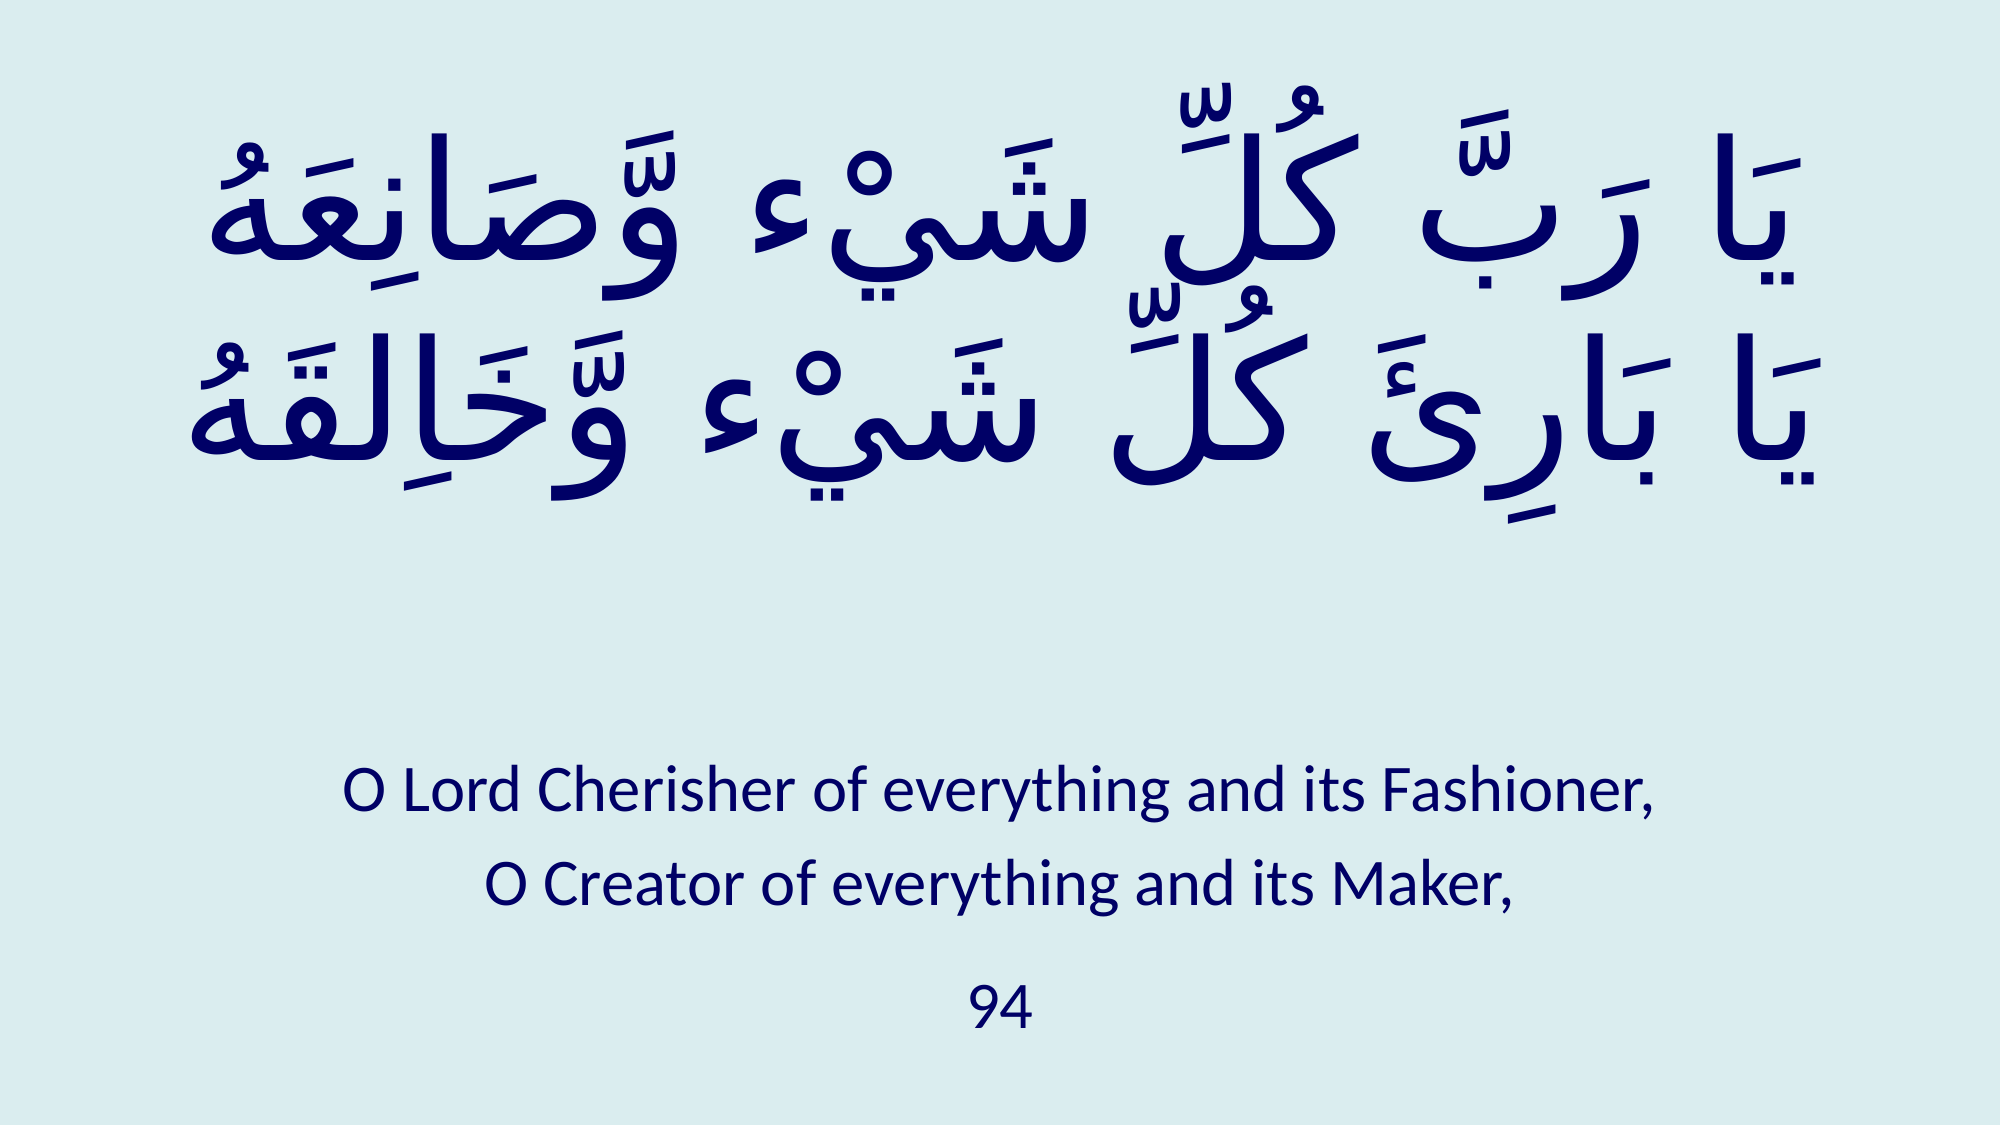

# يَا رَبَّ كُلِّ شَيْء وَّصَانِعَهُ يَا بَارِئَ كُلِّ شَيْء وَّخَاِلقَهُ
O Lord Cherisher of everything and its Fashioner,
O Creator of everything and its Maker,
94